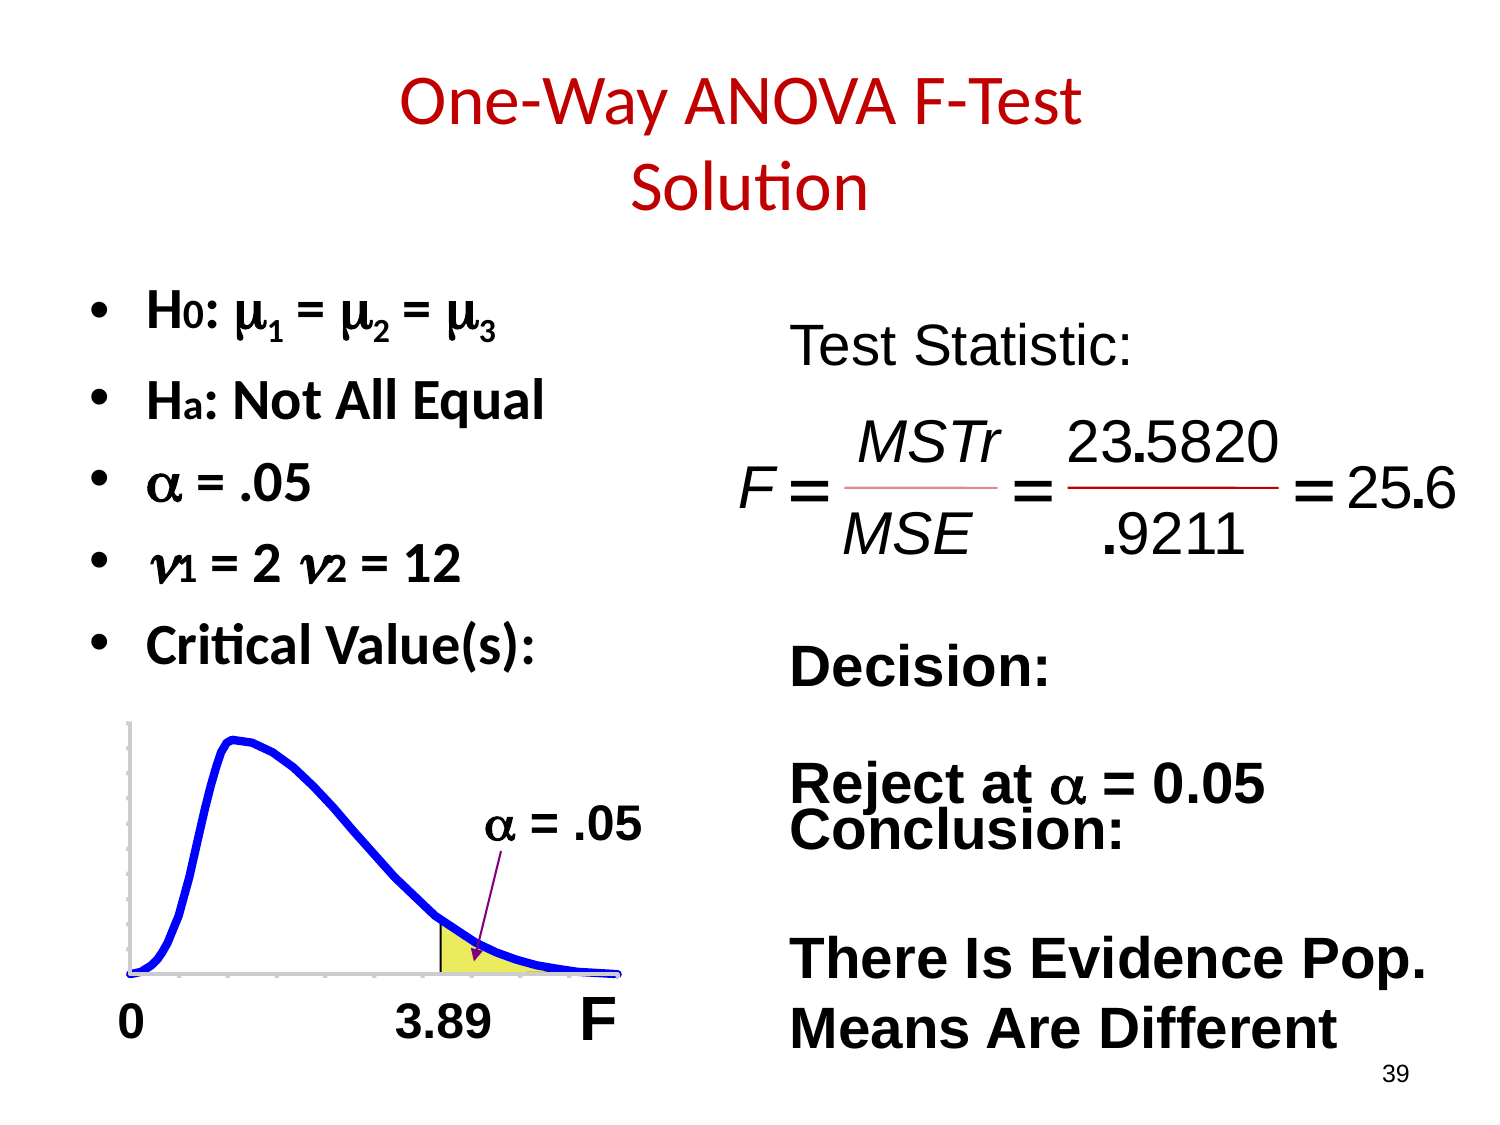

# One-Way ANOVA F-Test Solution
H0: μ1 = μ2 = μ3
Ha: Not All Equal
α = .05
ν1 = 2 ν2 = 12
Critical Value(s):

Test Statistic:
Decision:

Conclusion:

MSTr
23
.
5820
F
=
=
=
25
.
6
MSE
.
9211

Reject at α = 0.05

α = .05

There Is Evidence Pop. Means Are Different

F

0
3.89
39